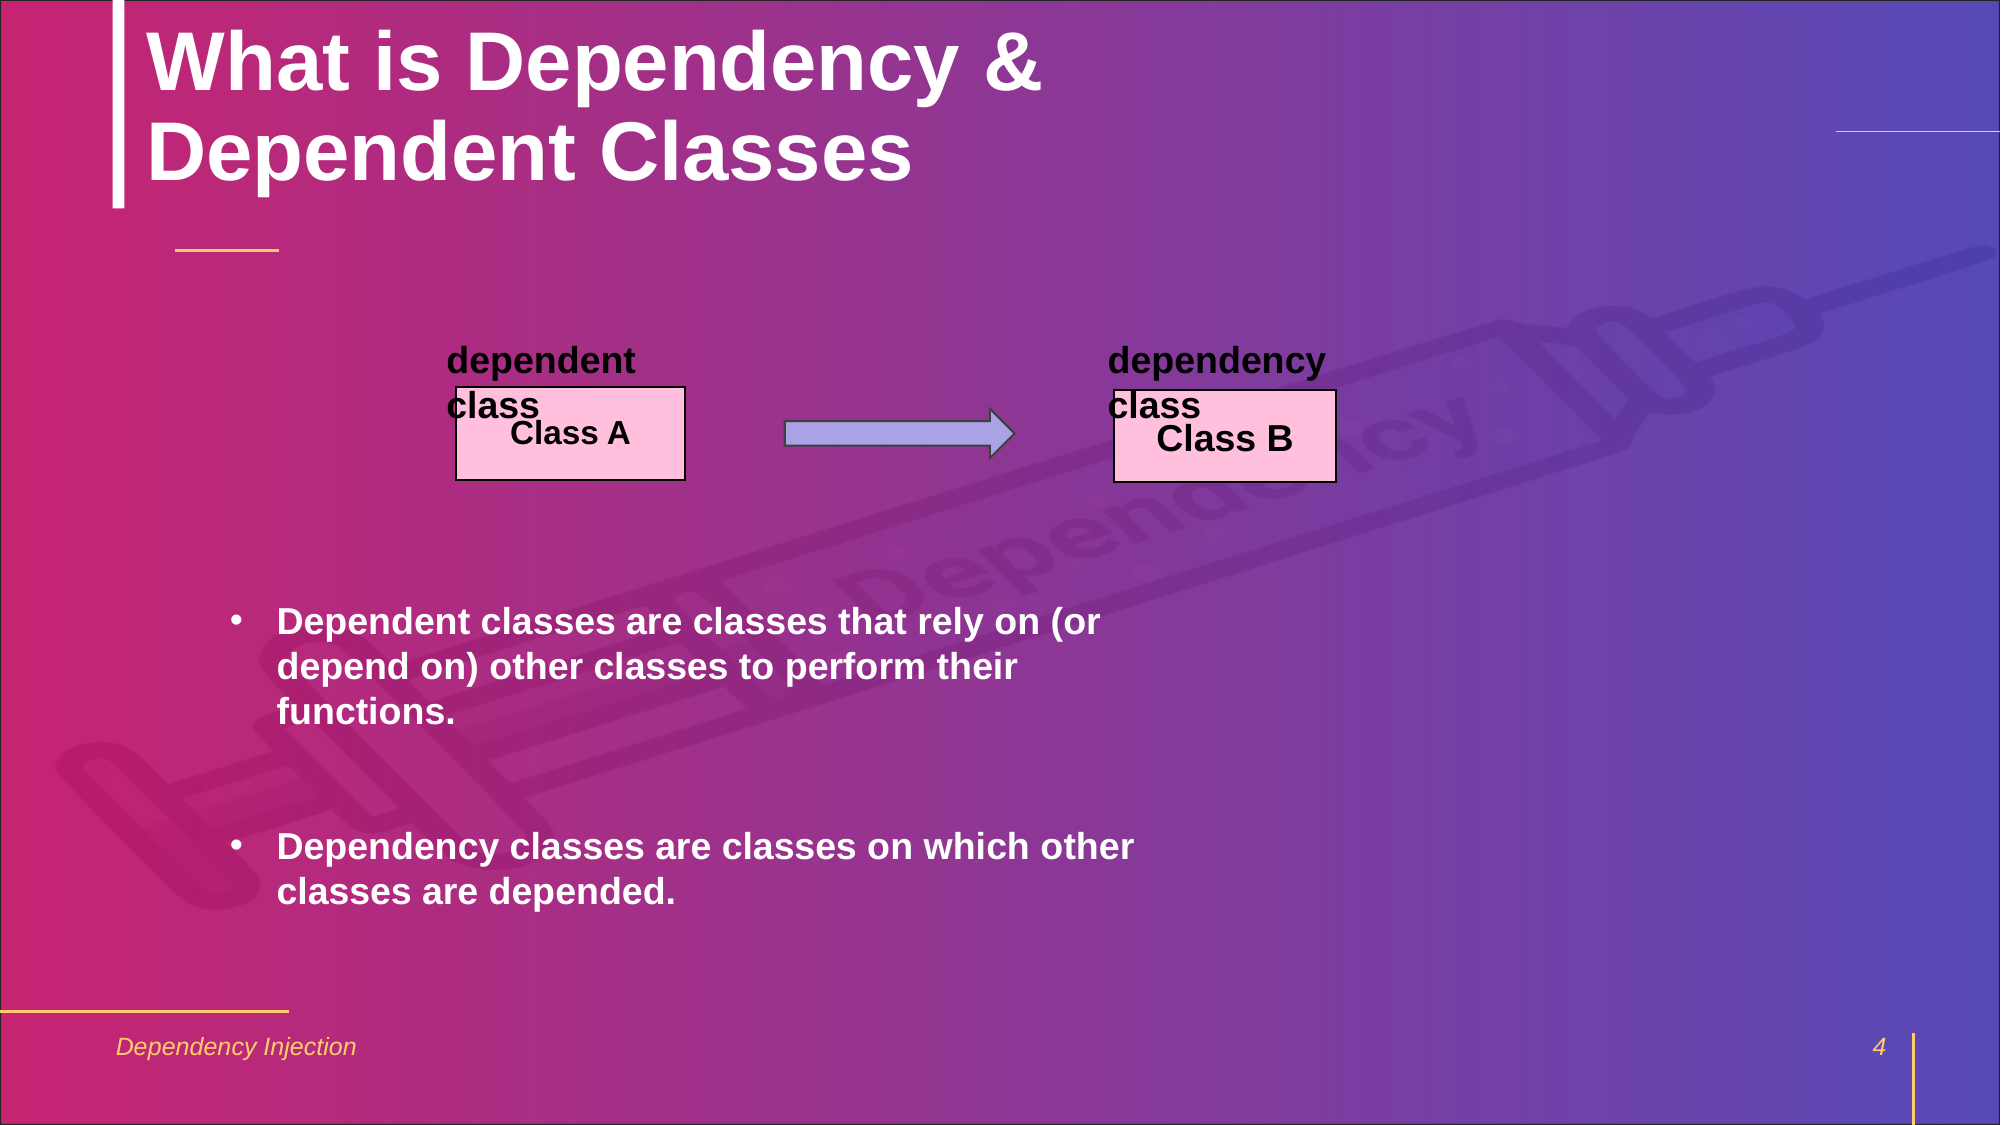

# What is Dependency & Dependent Classes
dependent class
dependency class
Class A
Class B

Dependent classes are classes that rely on (or depend on) other classes to perform their functions.

Dependency classes are classes on which other classes are depended.
Dependency Injection
4